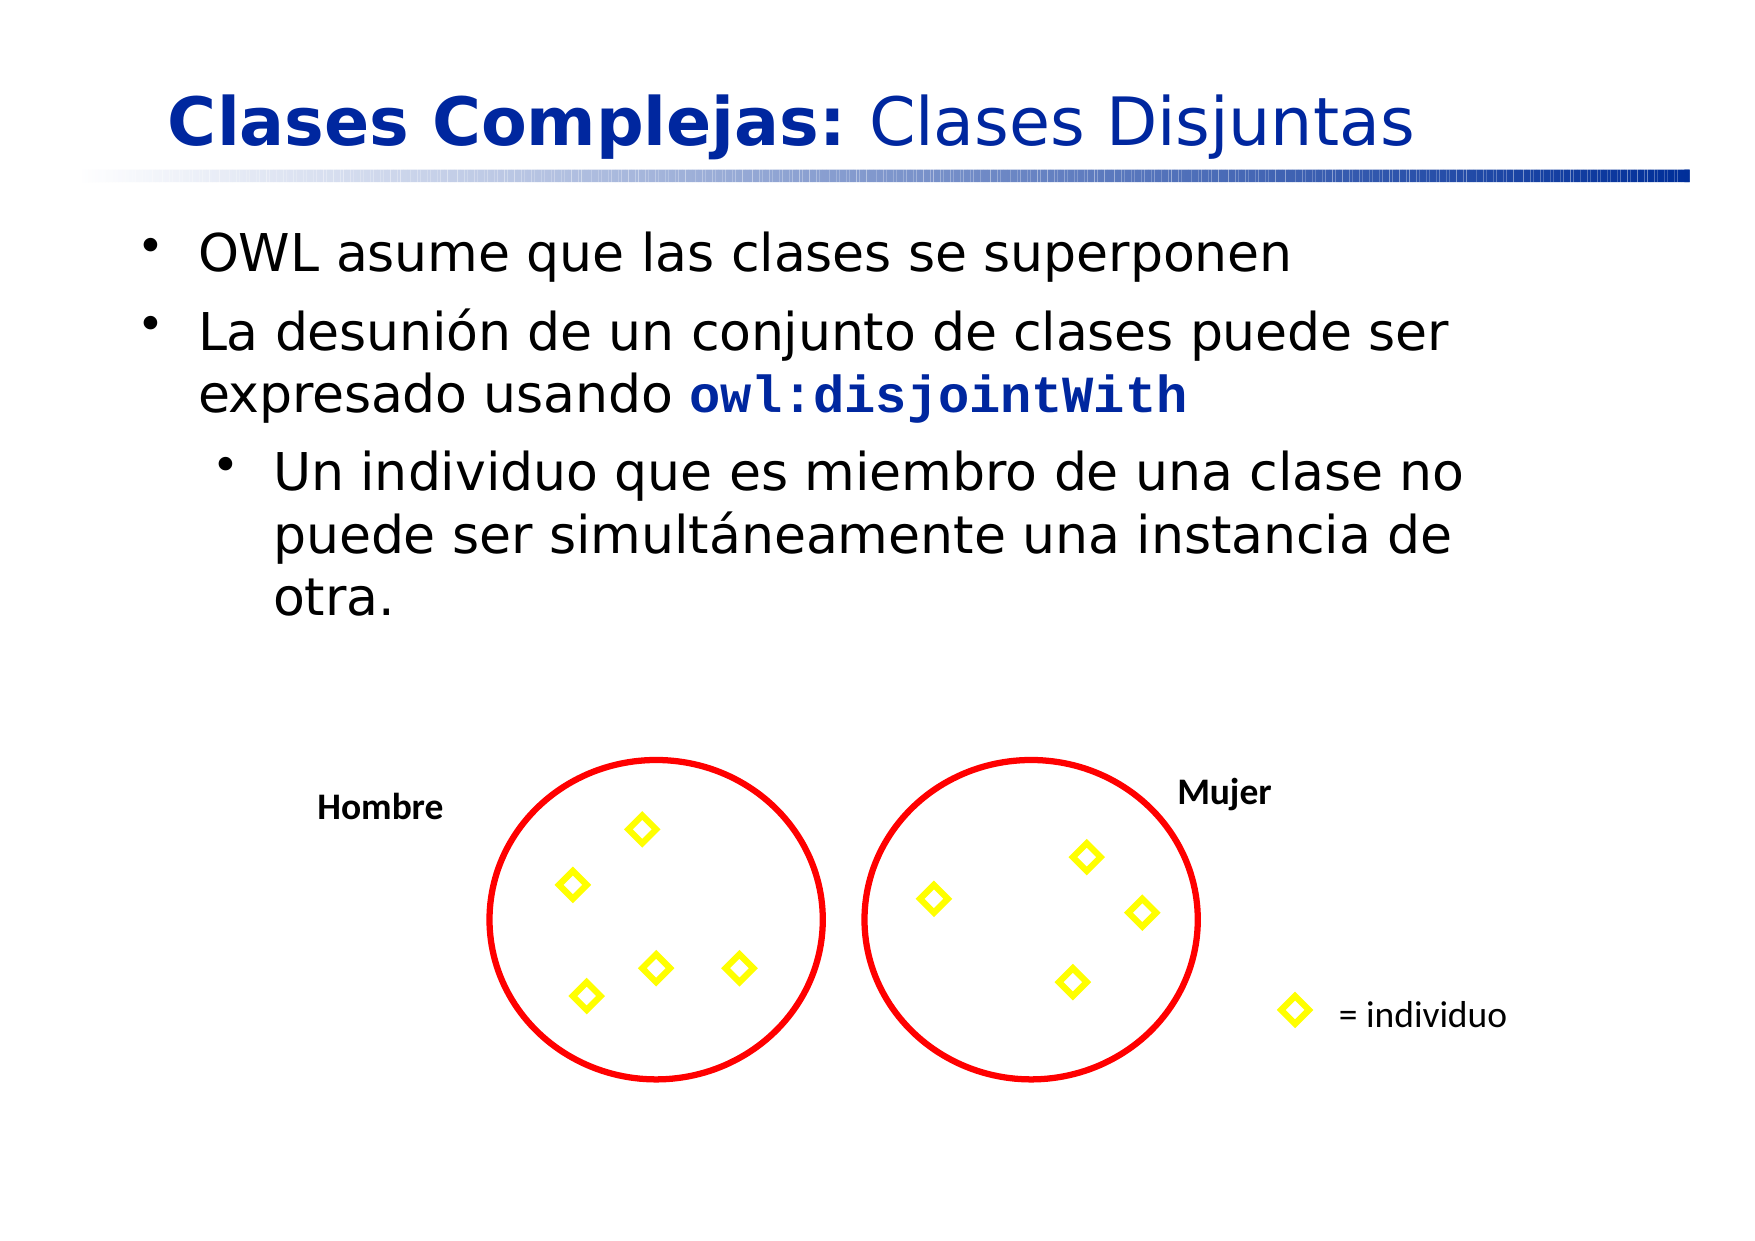

# Clases Complejas: Clases Disjuntas
OWL asume que las clases se superponen
La desunión de un conjunto de clases puede ser expresado usando owl:disjointWith
Un individuo que es miembro de una clase no puede ser simultáneamente una instancia de otra.

Hombre

Mujer

= individuo